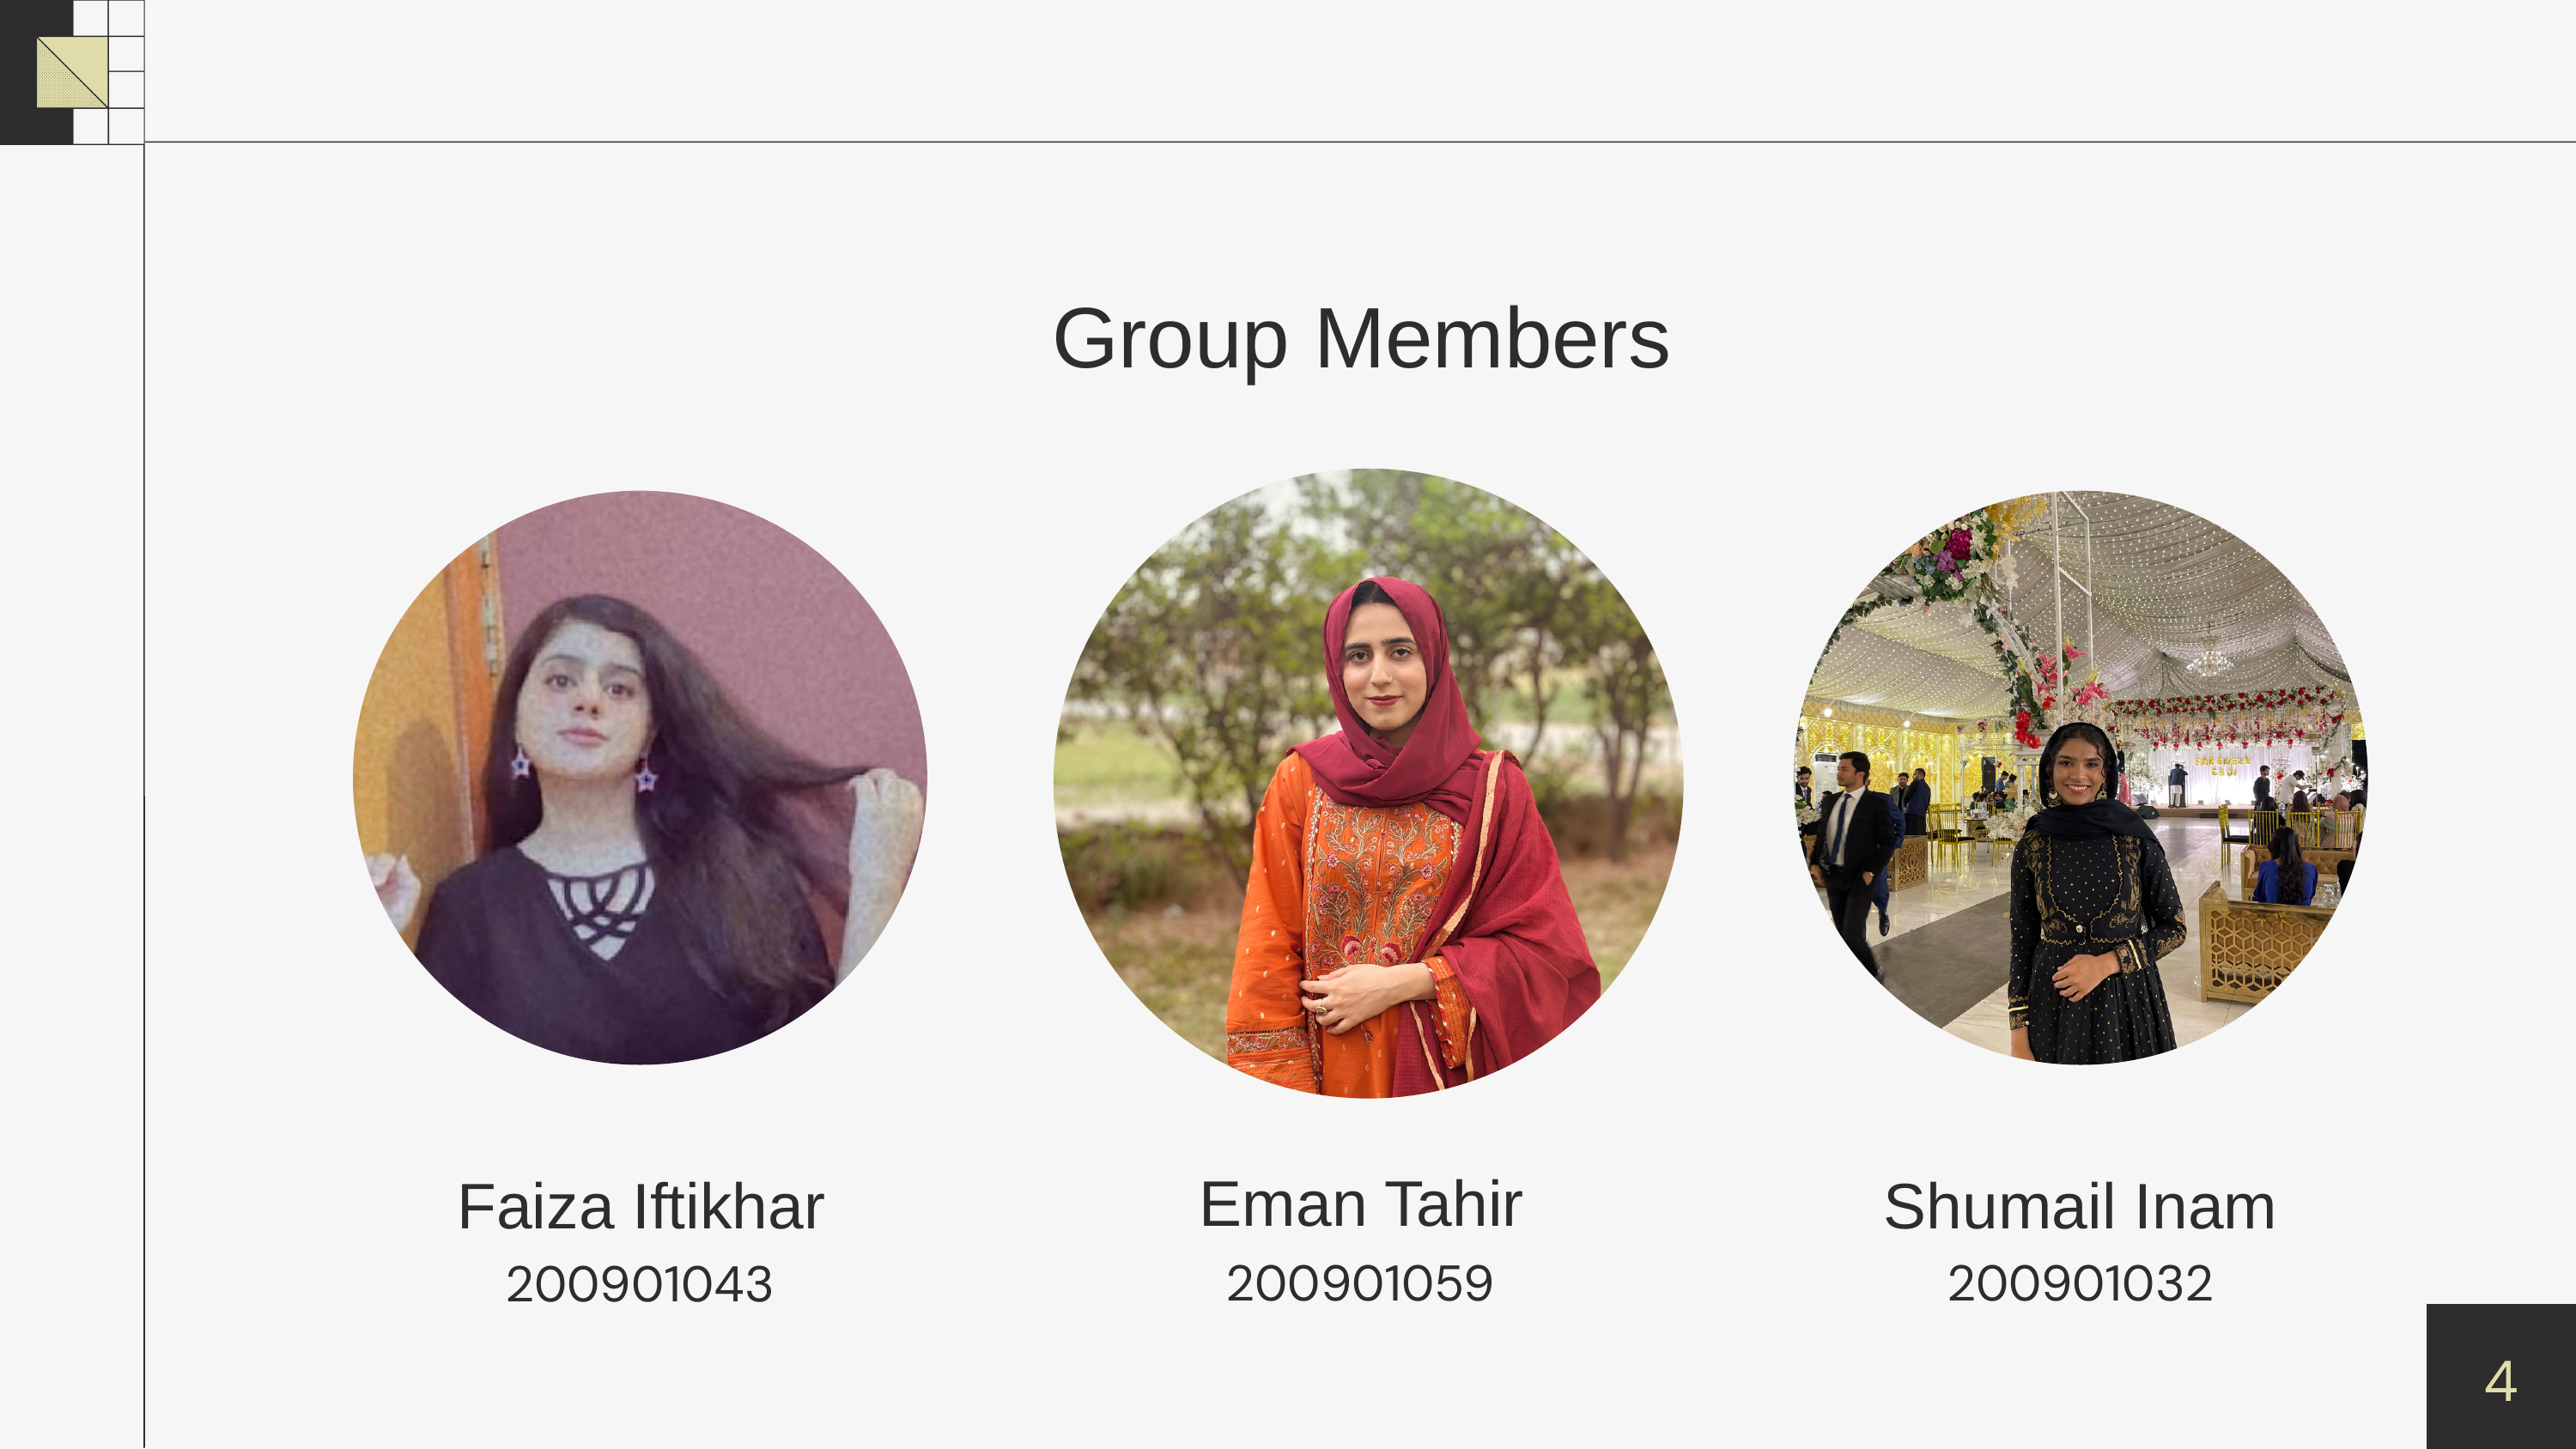

Group Members

Eman Tahir
Faiza Iftikhar
Shumail Inam
200901059
200901032
200901043

4